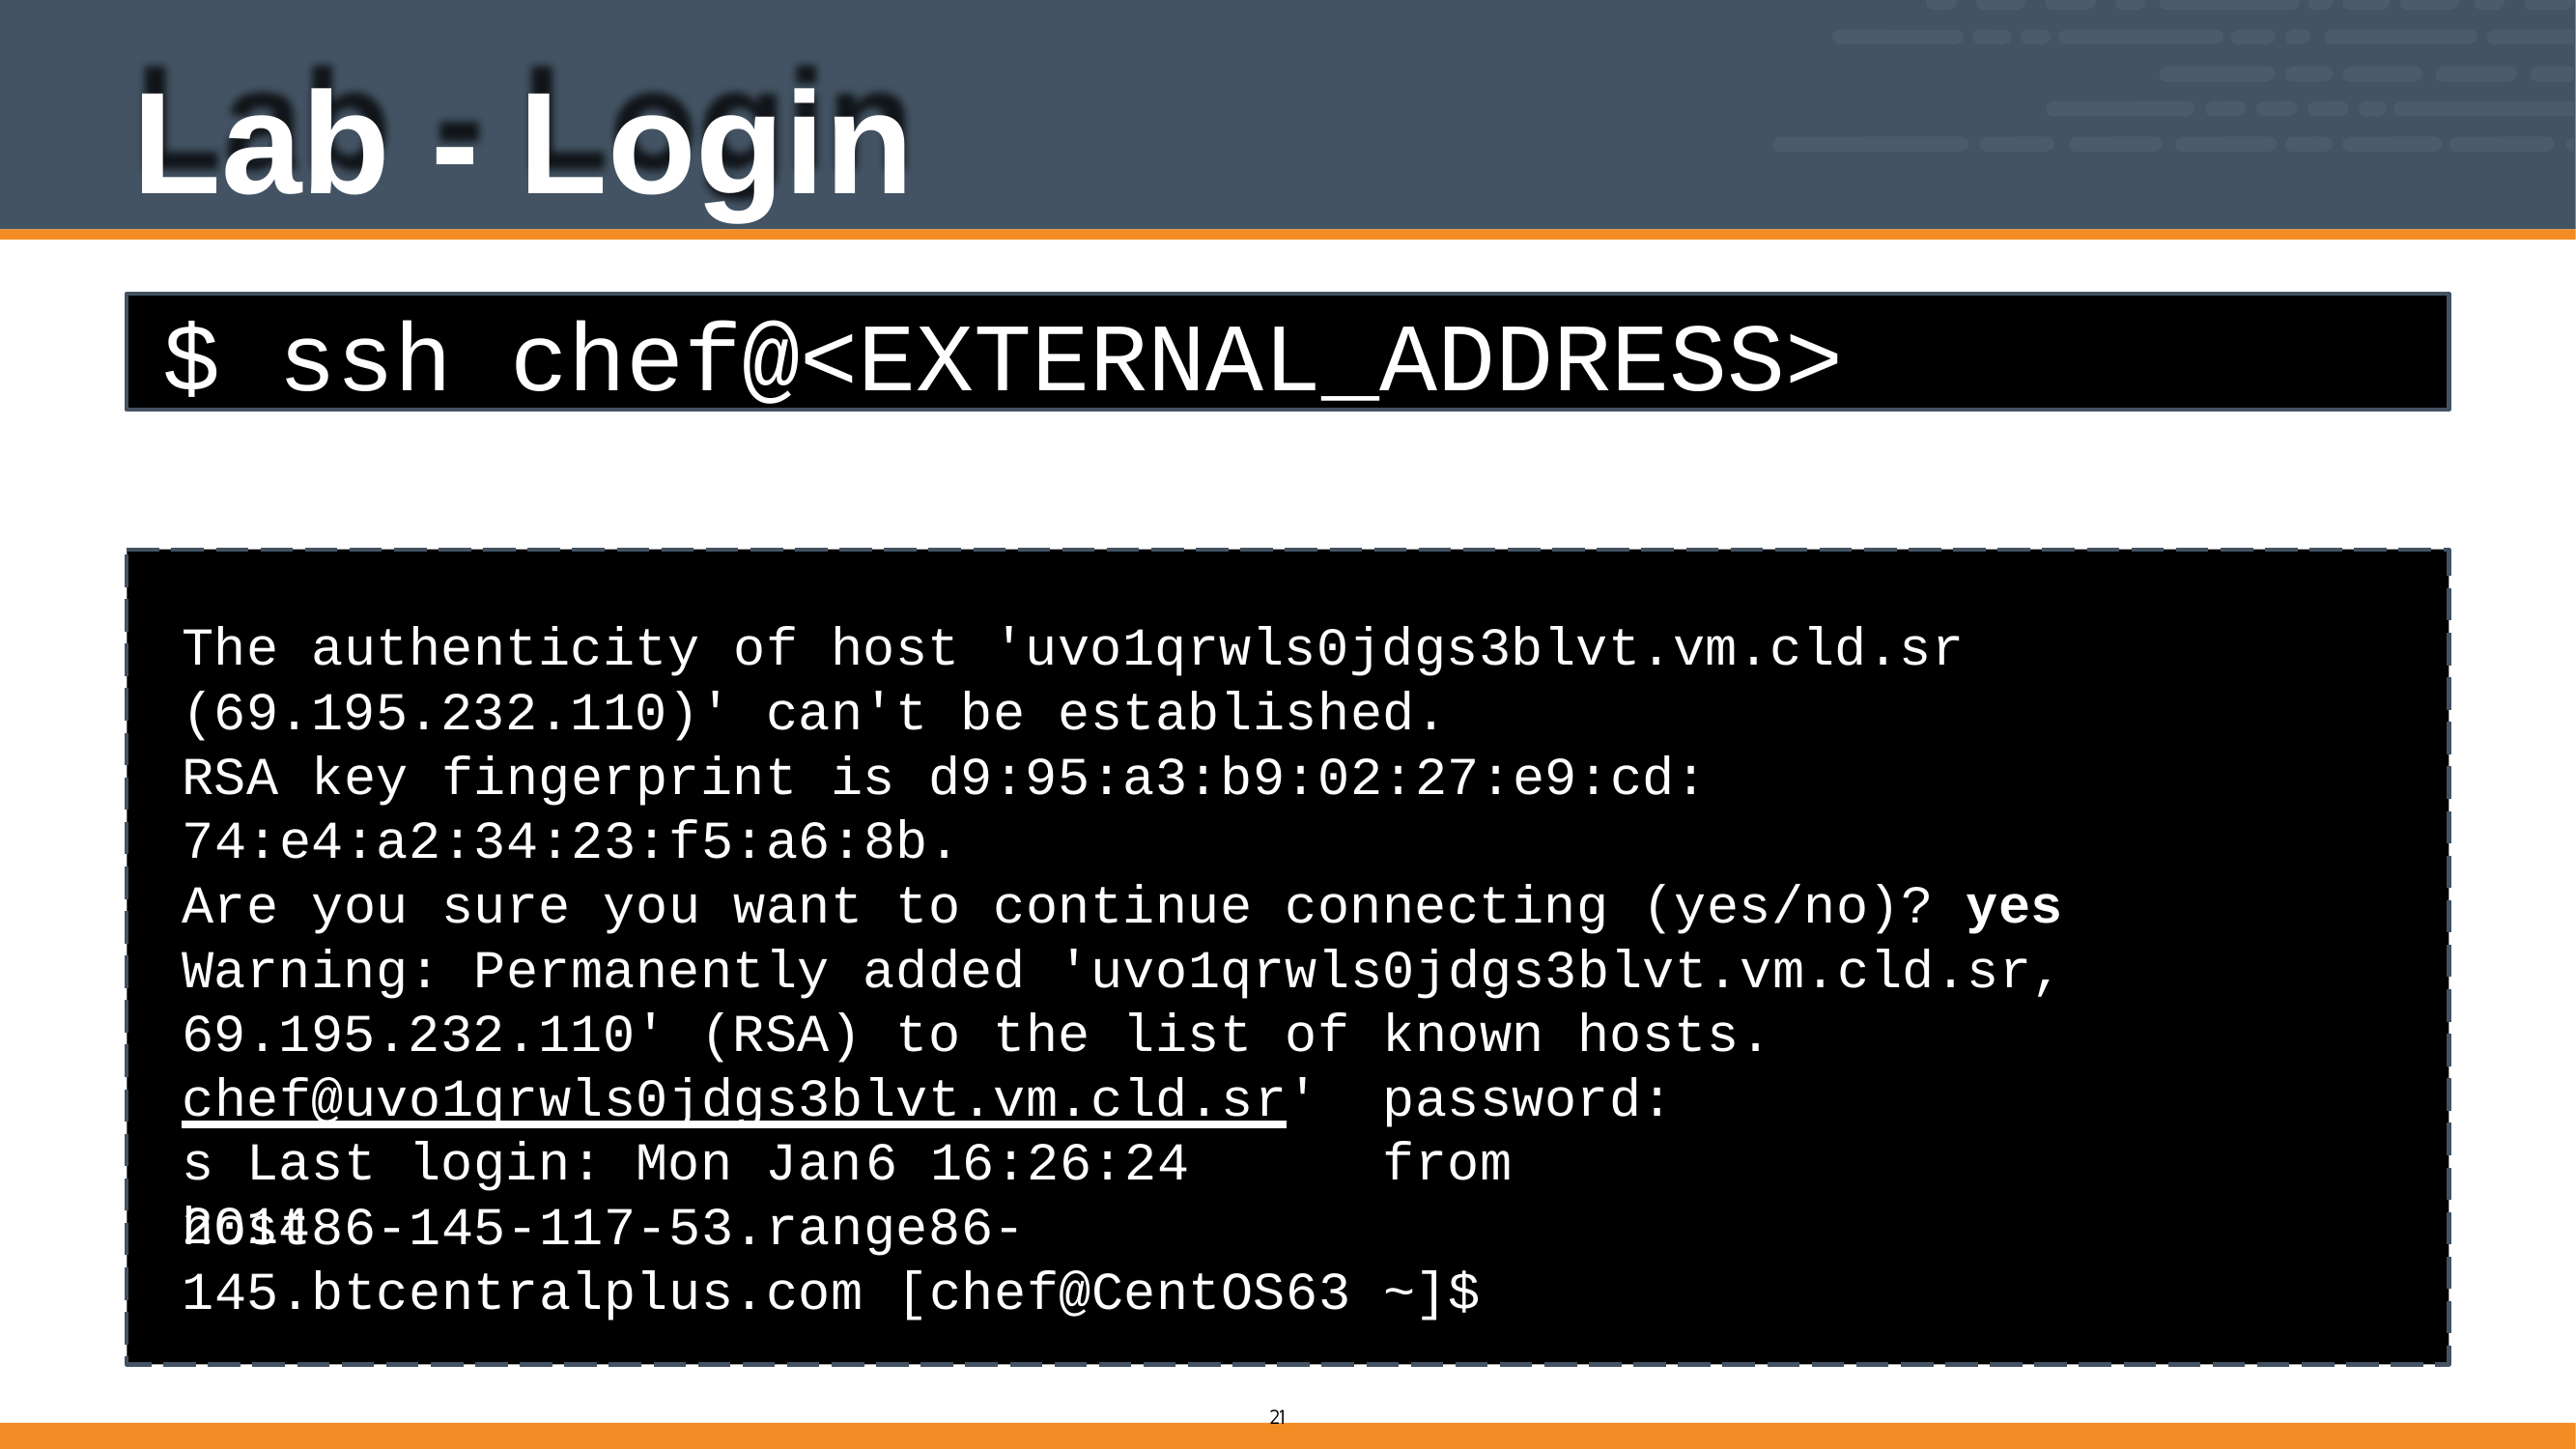

# Lab - Login

$ ssh chef@<EXTERNAL_ADDRESS>

The authenticity
of host
'uvo1qrwls0jdgs3blvt.vm.cld.sr
(69.195.232.110)'
can't be established.
RSA key
fingerprint
is d9:95:a3:b9:02:27:e9:cd:
74:e4:a2:34:23:f5:a6:8b.
Are you sure you
want
to continue connecting (yes/no)? yes
Warning: Permanently
added
'uvo1qrwls0jdgs3blvt.vm.cld.sr,
69.195.232.110' (RSA)
to the list of known hosts.
chef@uvo1qrwls0jdgs3blvt.vm.cld.sr's Last login: Mon Jan	6 16:26:24 2014
password: from
host86-145-117-53.range86-145.btcentralplus.com [chef@CentOS63 ~]$
21